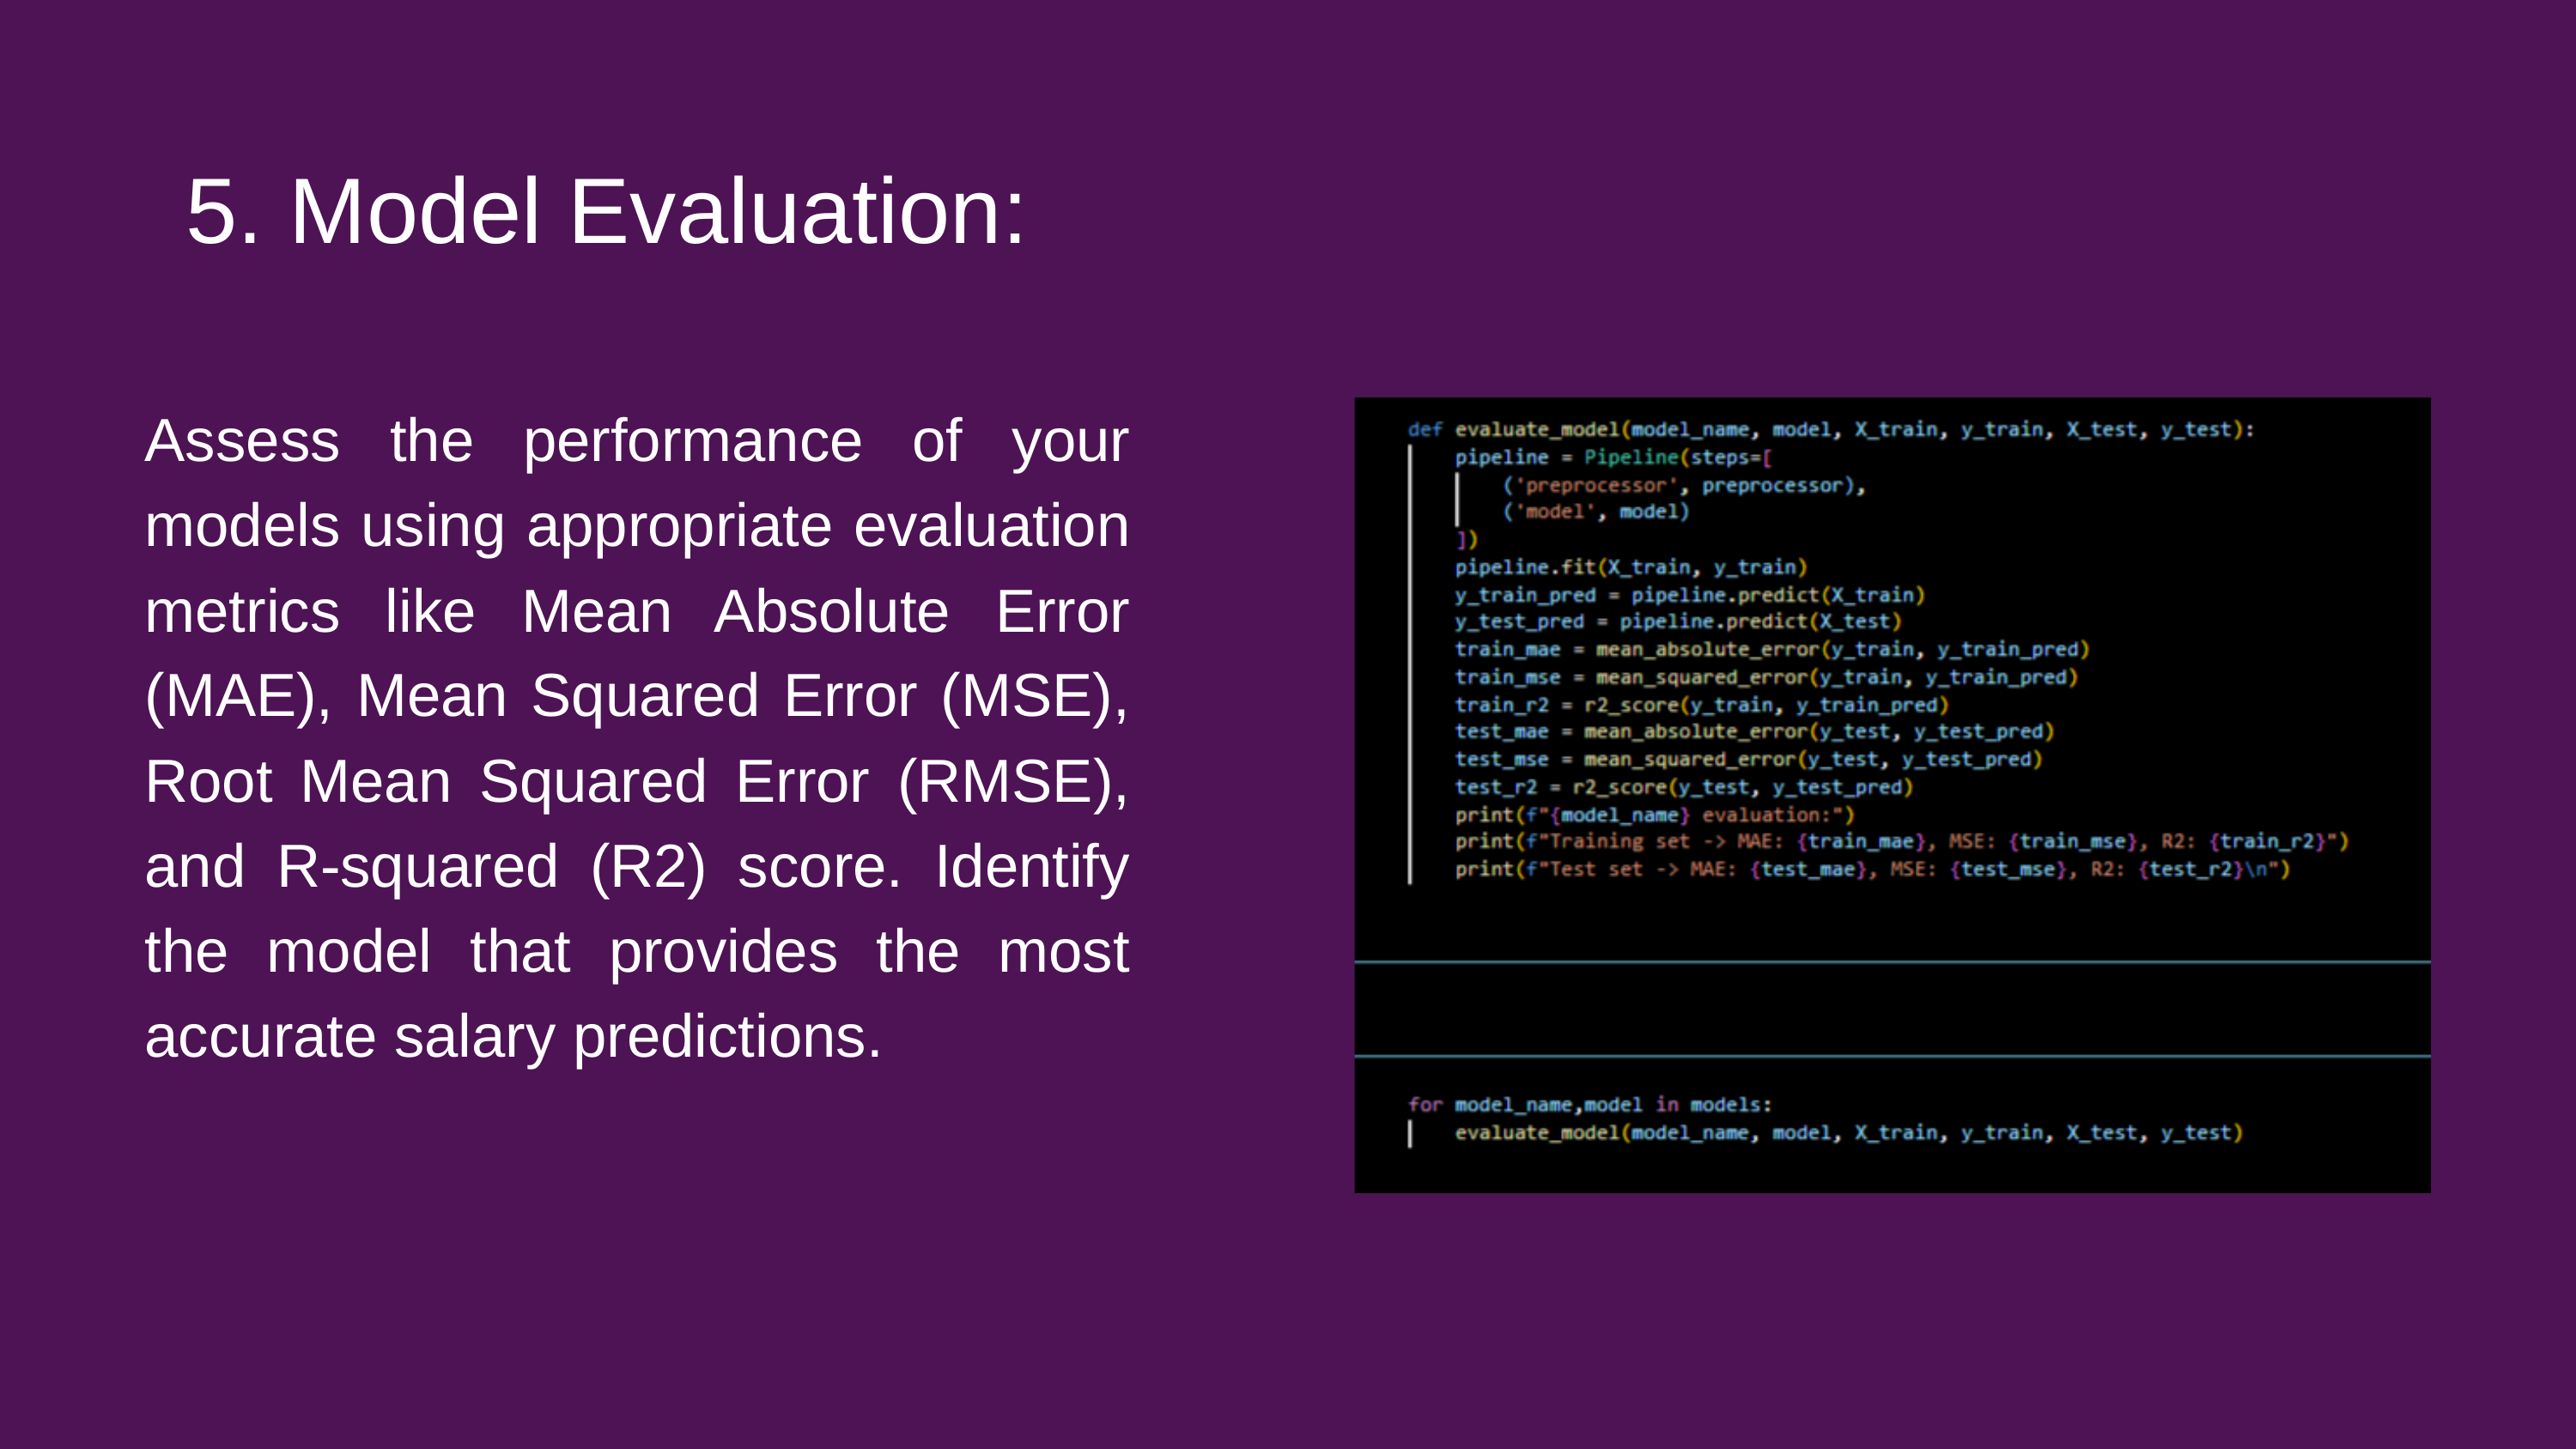

5. Model Evaluation:
Assess the performance of your models using appropriate evaluation metrics like Mean Absolute Error (MAE), Mean Squared Error (MSE), Root Mean Squared Error (RMSE), and R-squared (R2) score. Identify the model that provides the most accurate salary predictions.